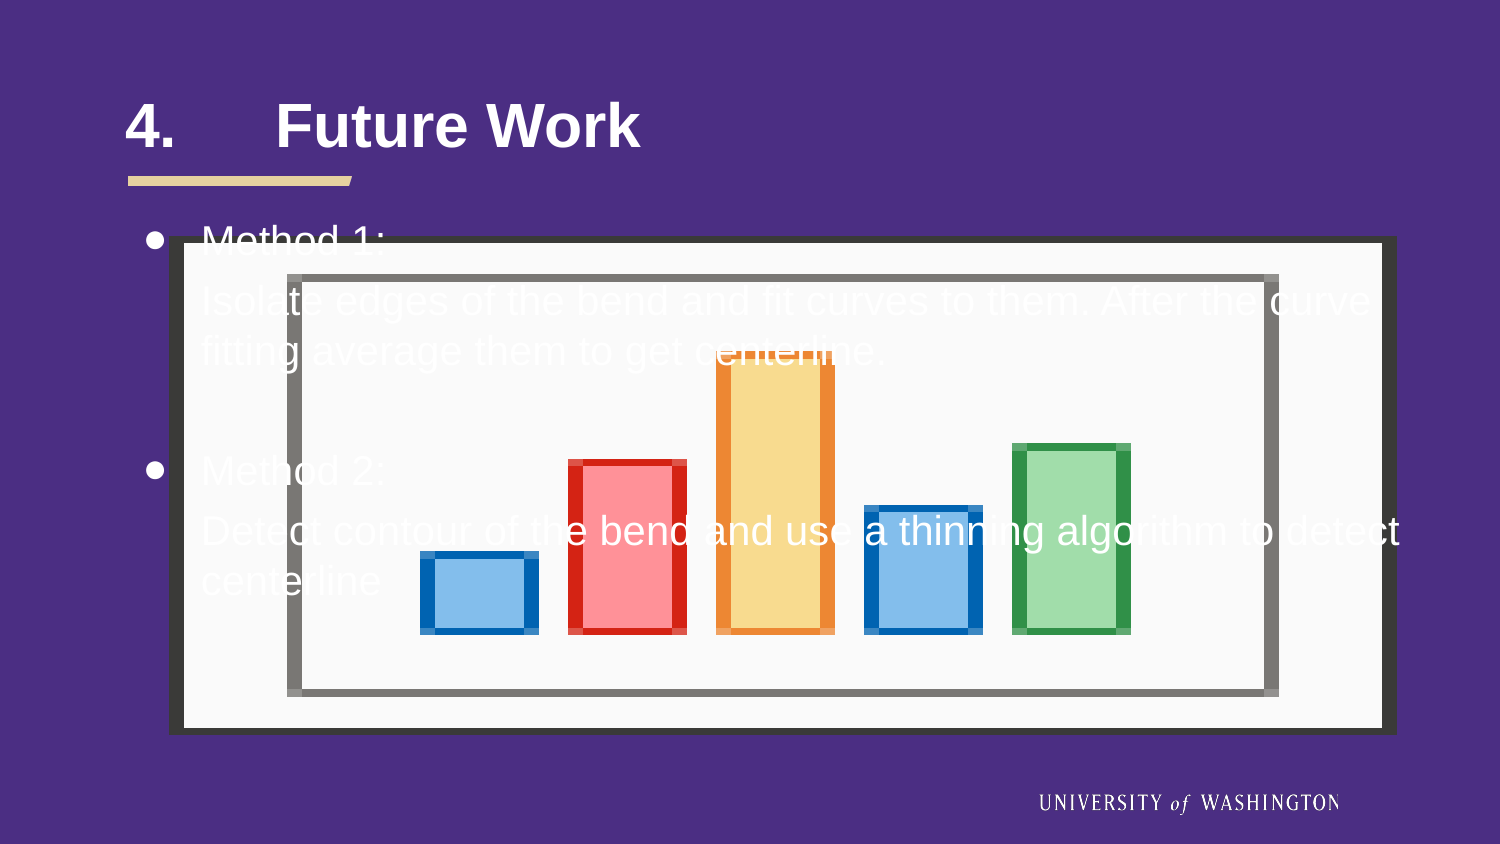

# 4.	Future Work
Method 1:
Isolate edges of the bend and fit curves to them. After the curve fitting average them to get centerline.

Method 2:
Detect contour of the bend and use a thinning algorithm to detect centerline